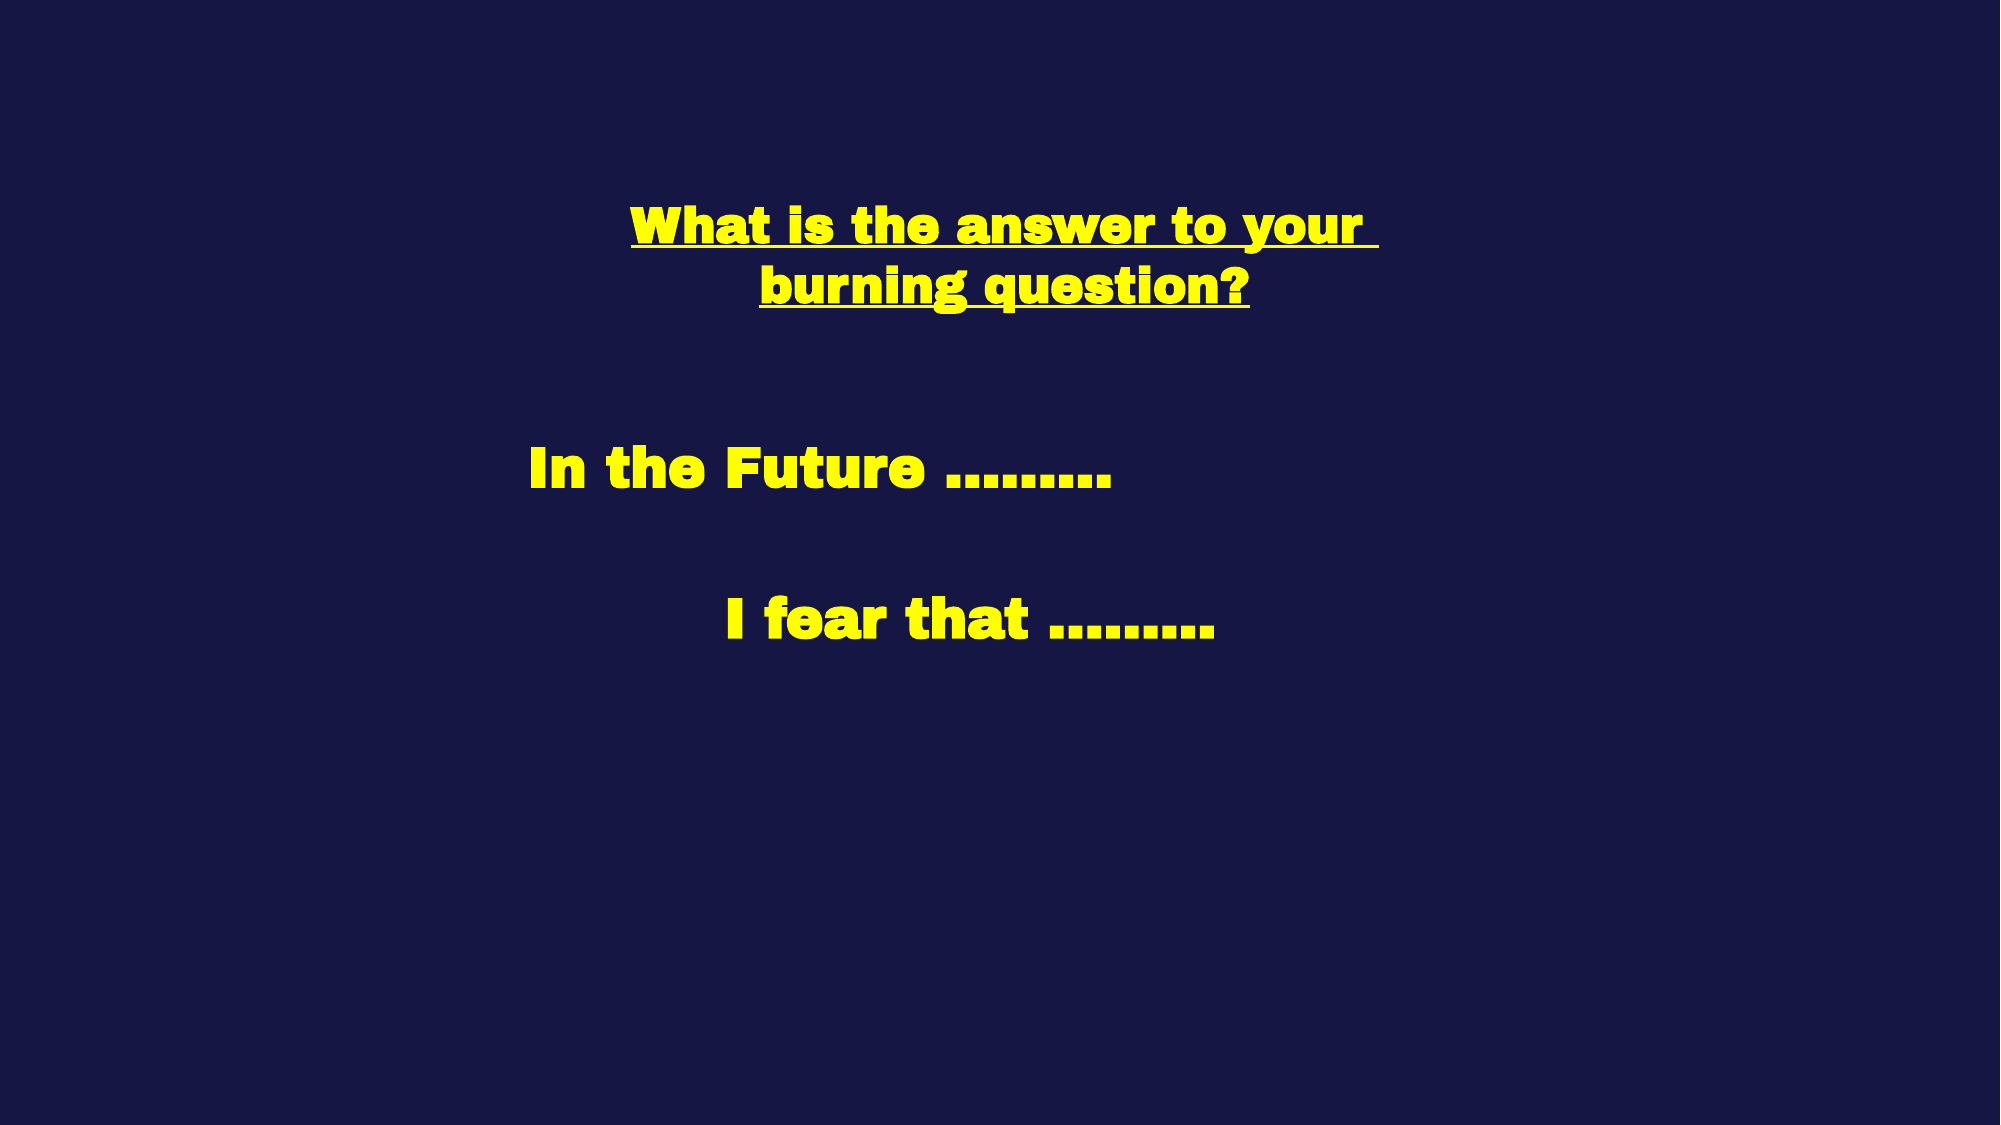

What is the answer to your
burning question?
In the Future ………
I fear that ………